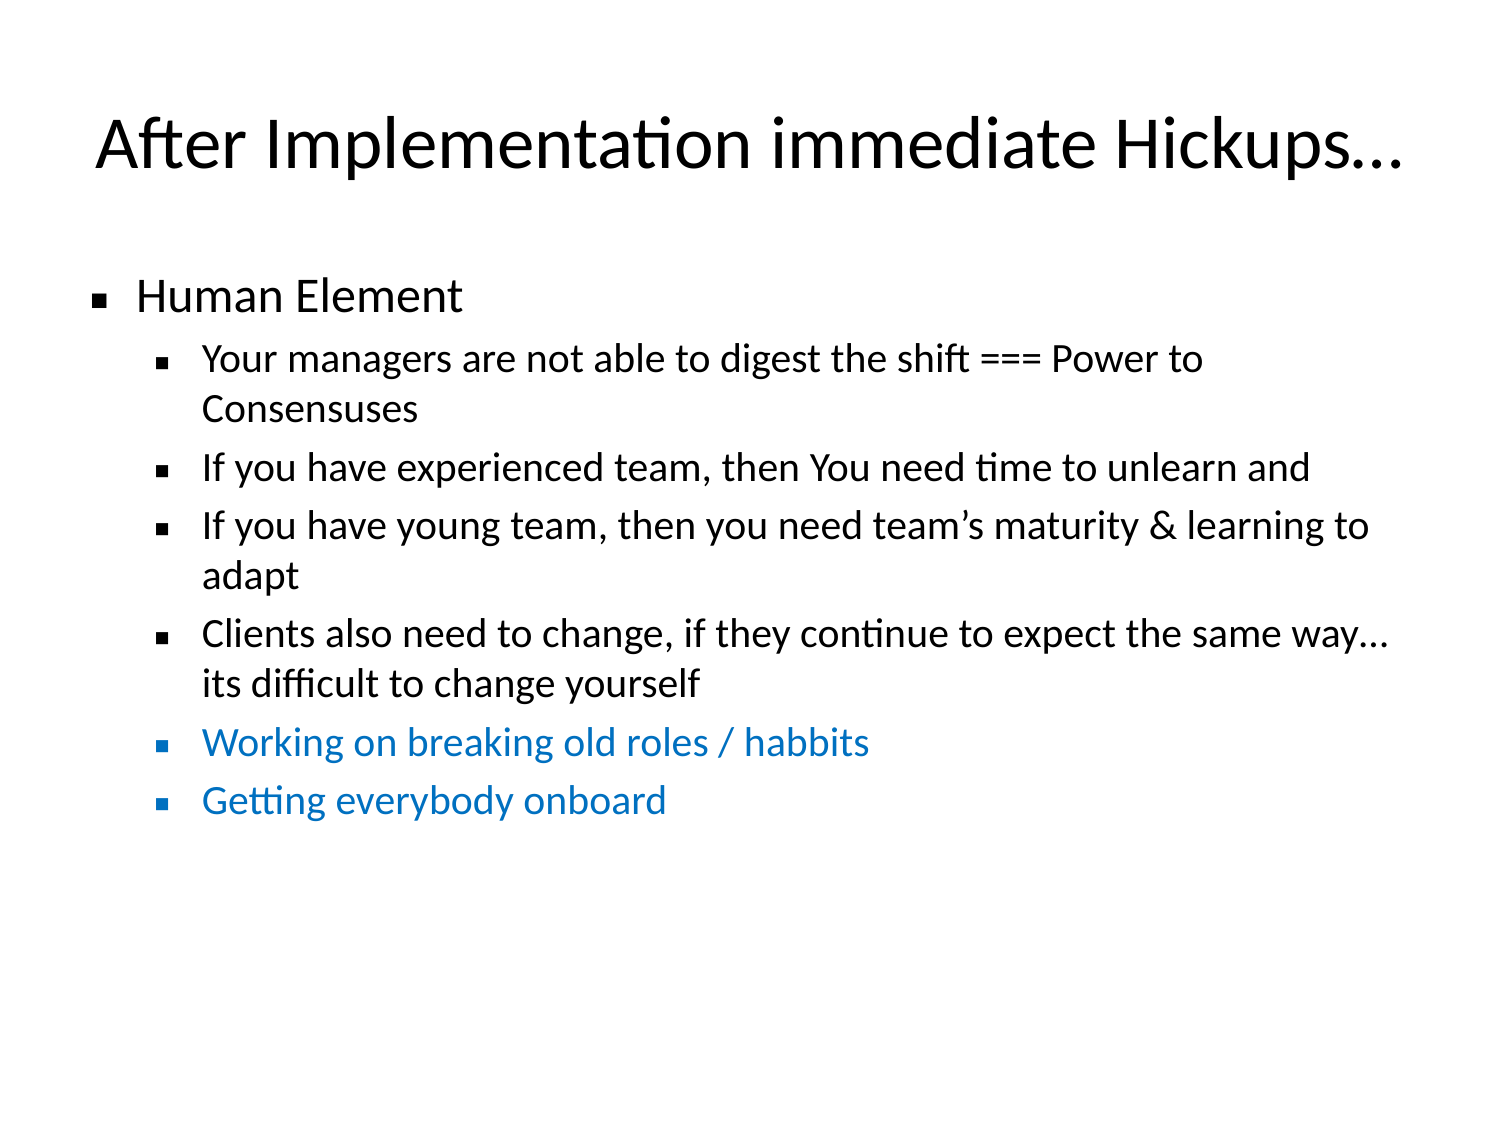

# After Implementation immediate Hickups…
Human Element
Your managers are not able to digest the shift === Power to Consensuses
If you have experienced team, then You need time to unlearn and
If you have young team, then you need team’s maturity & learning to adapt
Clients also need to change, if they continue to expect the same way… its difficult to change yourself
Working on breaking old roles / habbits
Getting everybody onboard